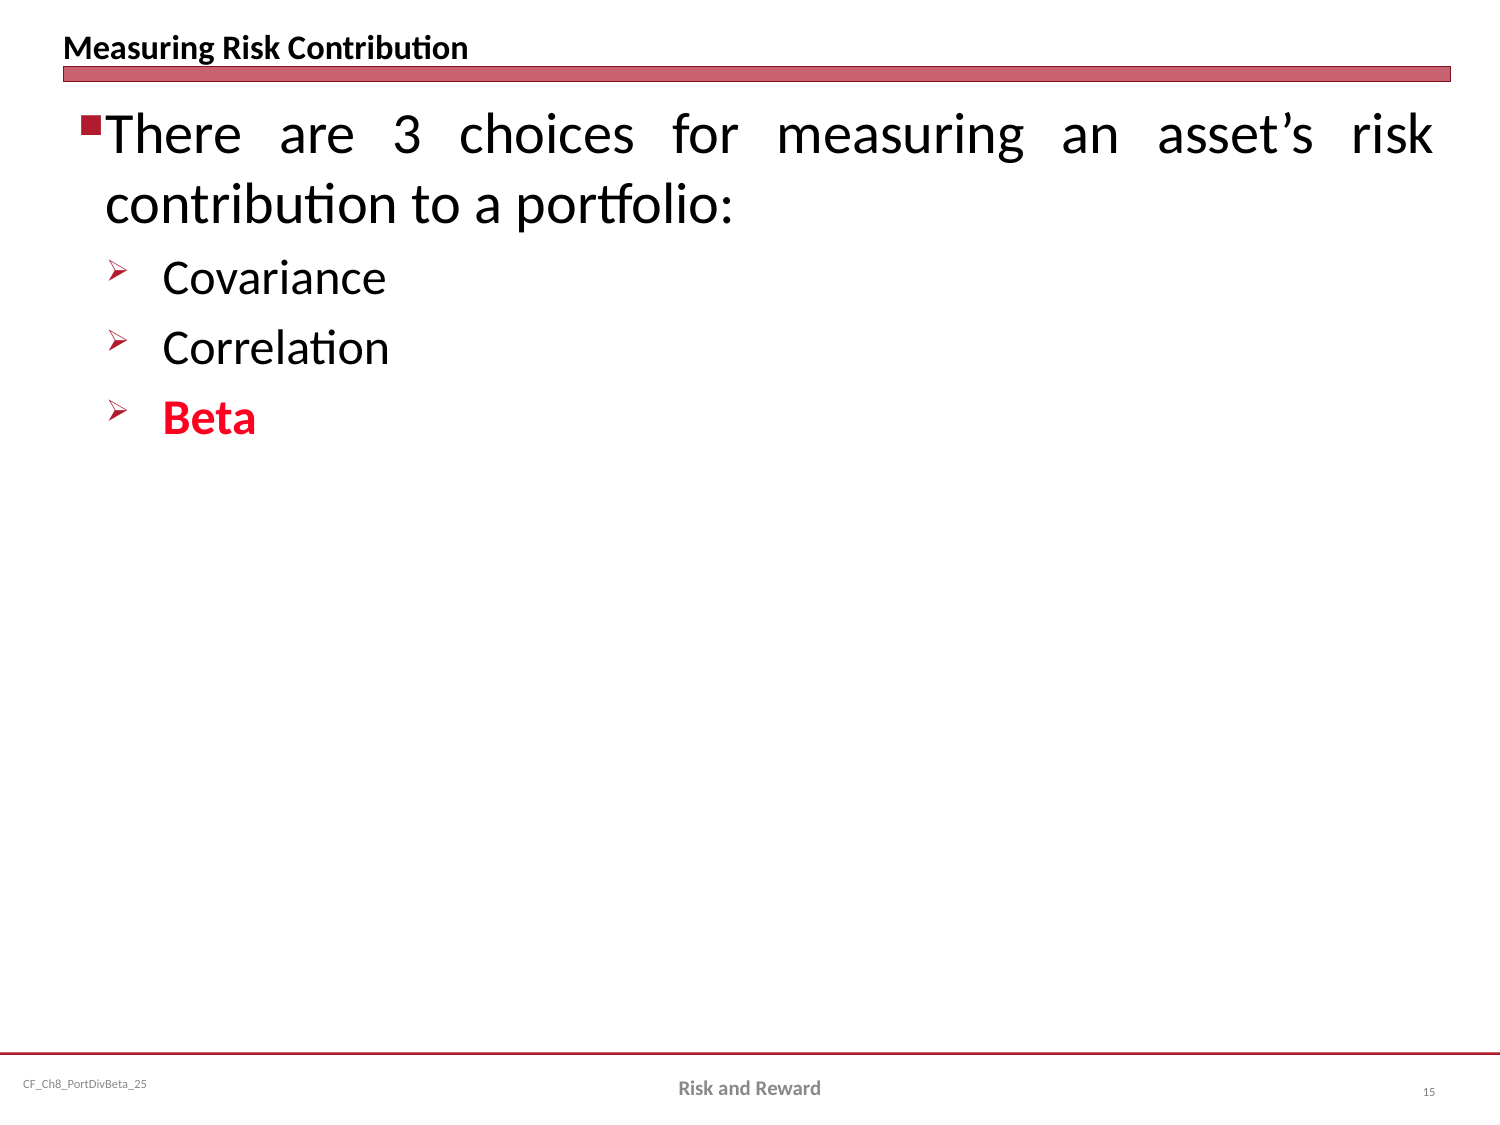

# Measuring Risk Contribution
There are 3 choices for measuring an asset’s risk contribution to a portfolio:
Covariance
Correlation
Beta
Risk and Reward
15